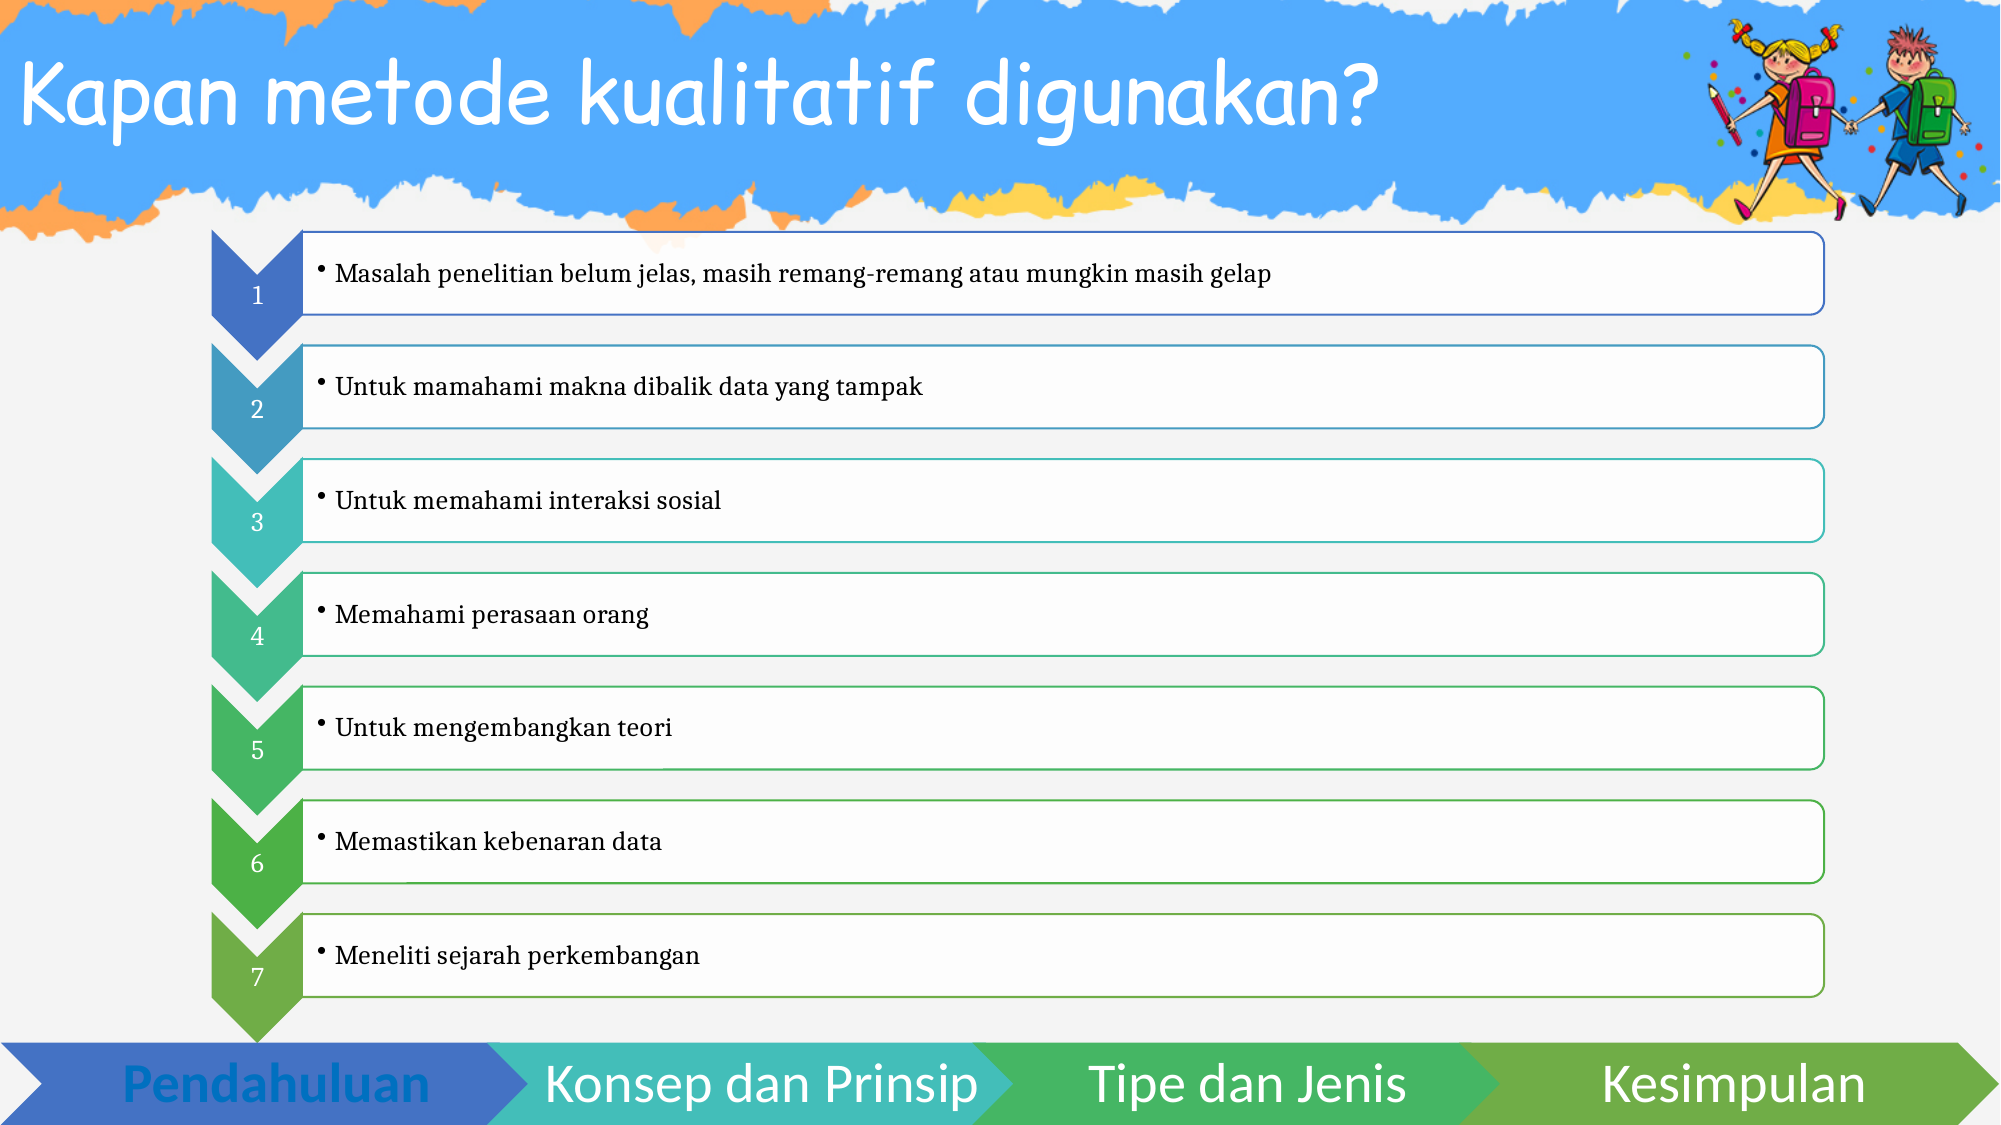

# Kapan metode kualitatif digunakan?
1
Masalah penelitian belum jelas, masih remang-remang atau mungkin masih gelap
2
Untuk mamahami makna dibalik data yang tampak
3
Untuk memahami interaksi sosial
4
Memahami perasaan orang
5
Untuk mengembangkan teori
6
Memastikan kebenaran data
7
Meneliti sejarah perkembangan
Pendahuluan
Konsep dan Prinsip
Tipe dan Jenis
Kesimpulan